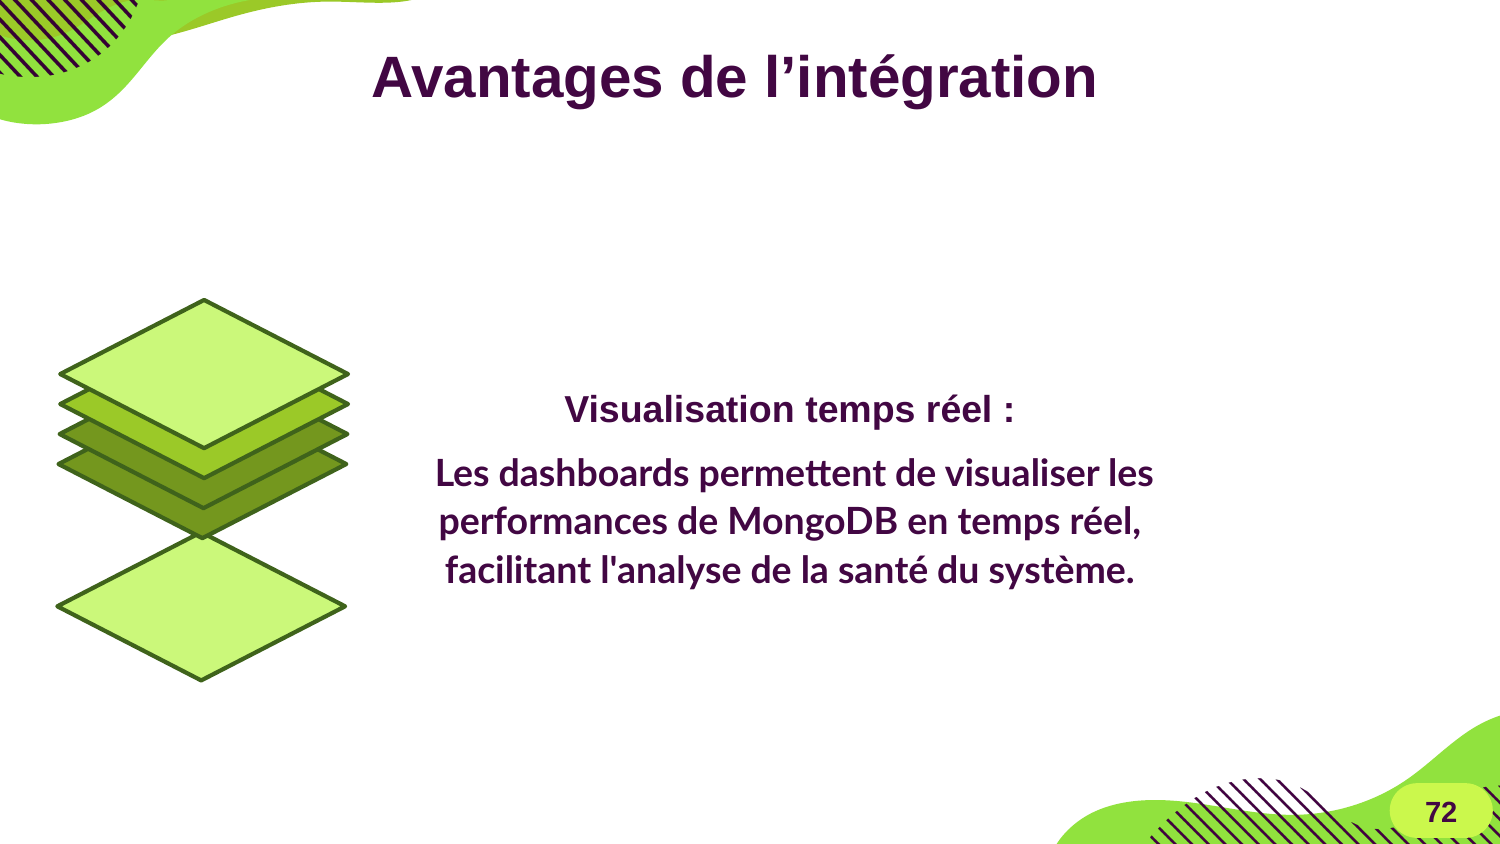

Avantages de l’intégration

Visualisation temps réel :
 Les dashboards permettent de visualiser les performances de MongoDB en temps réel, facilitant l'analyse de la santé du système.

72